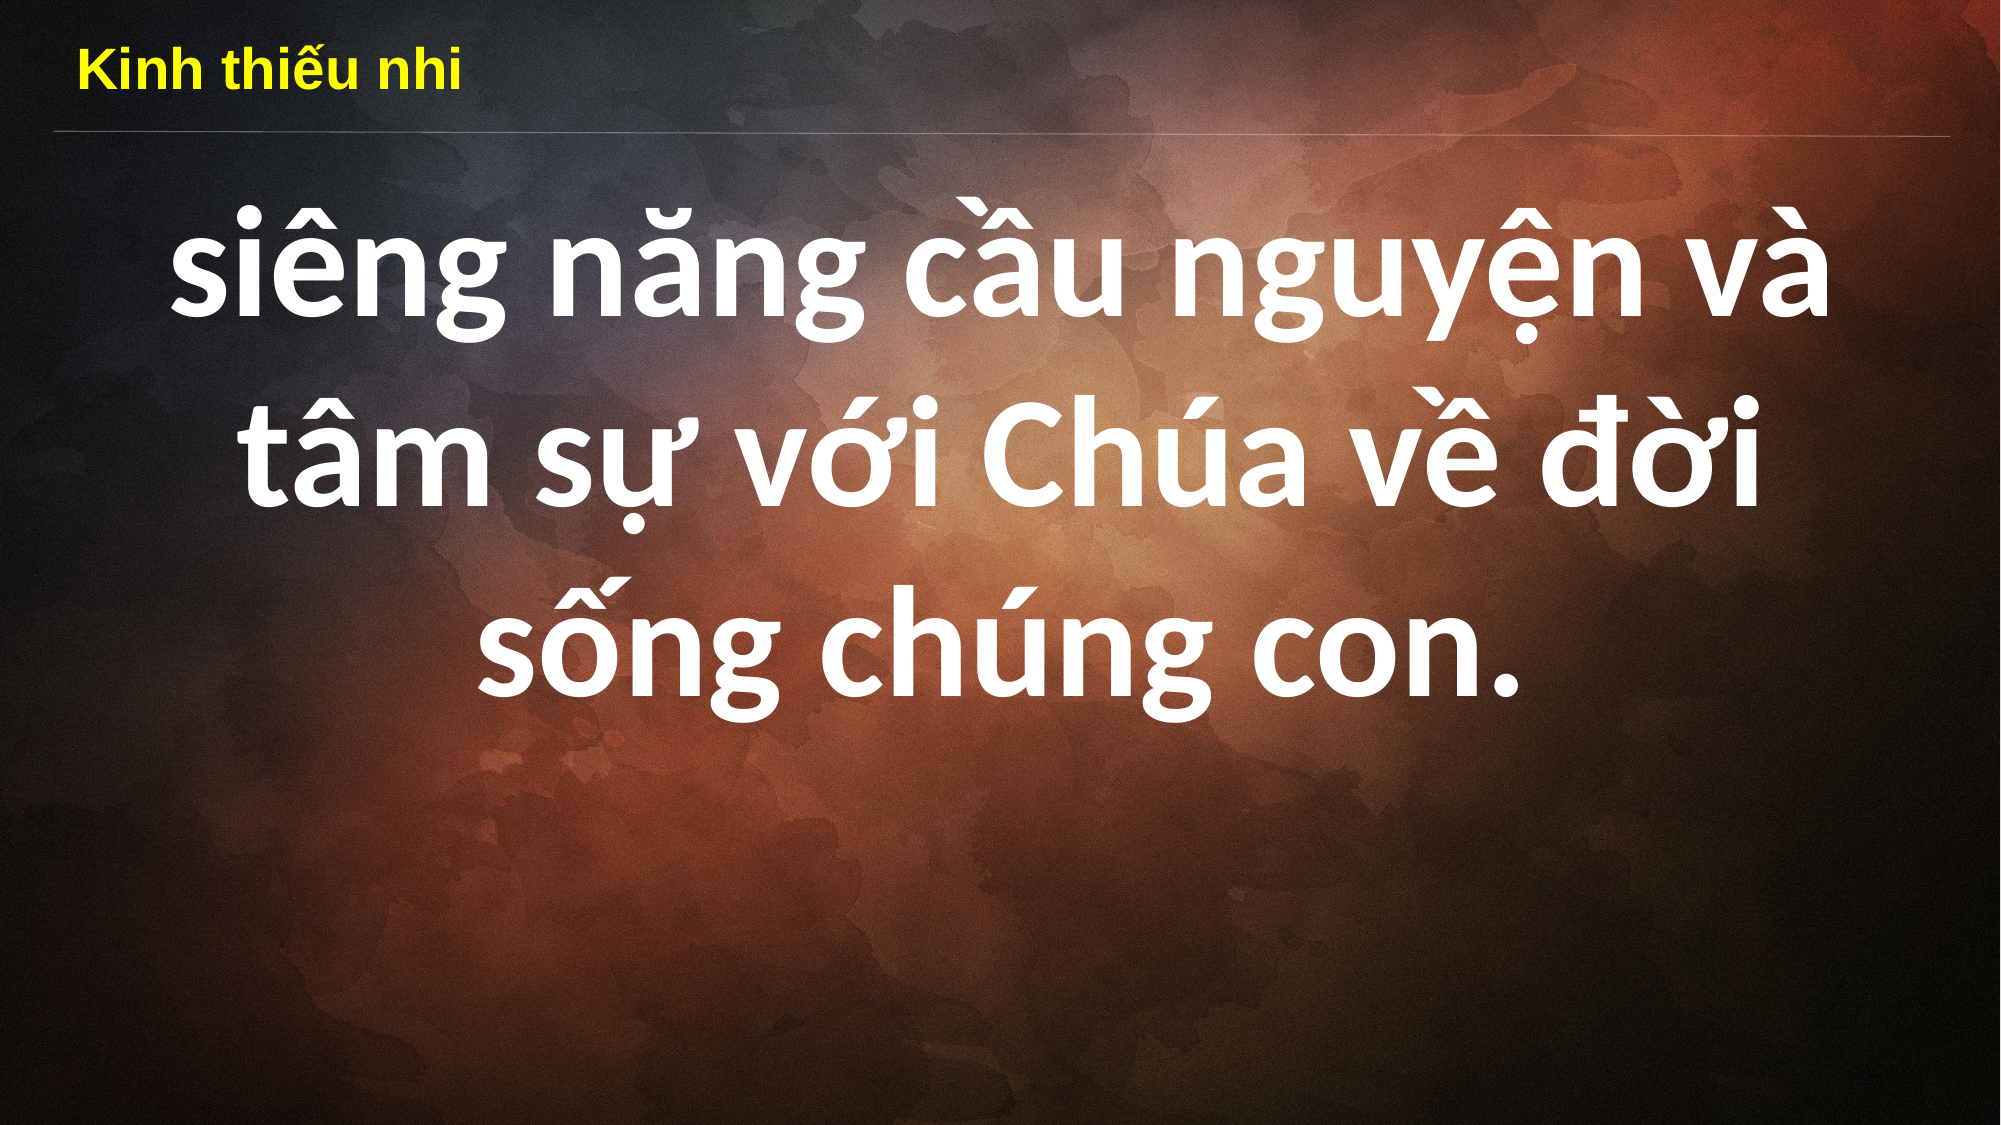

Kinh thiếu nhi
siêng năng cầu nguyện và tâm sự với Chúa về đời sống chúng con.